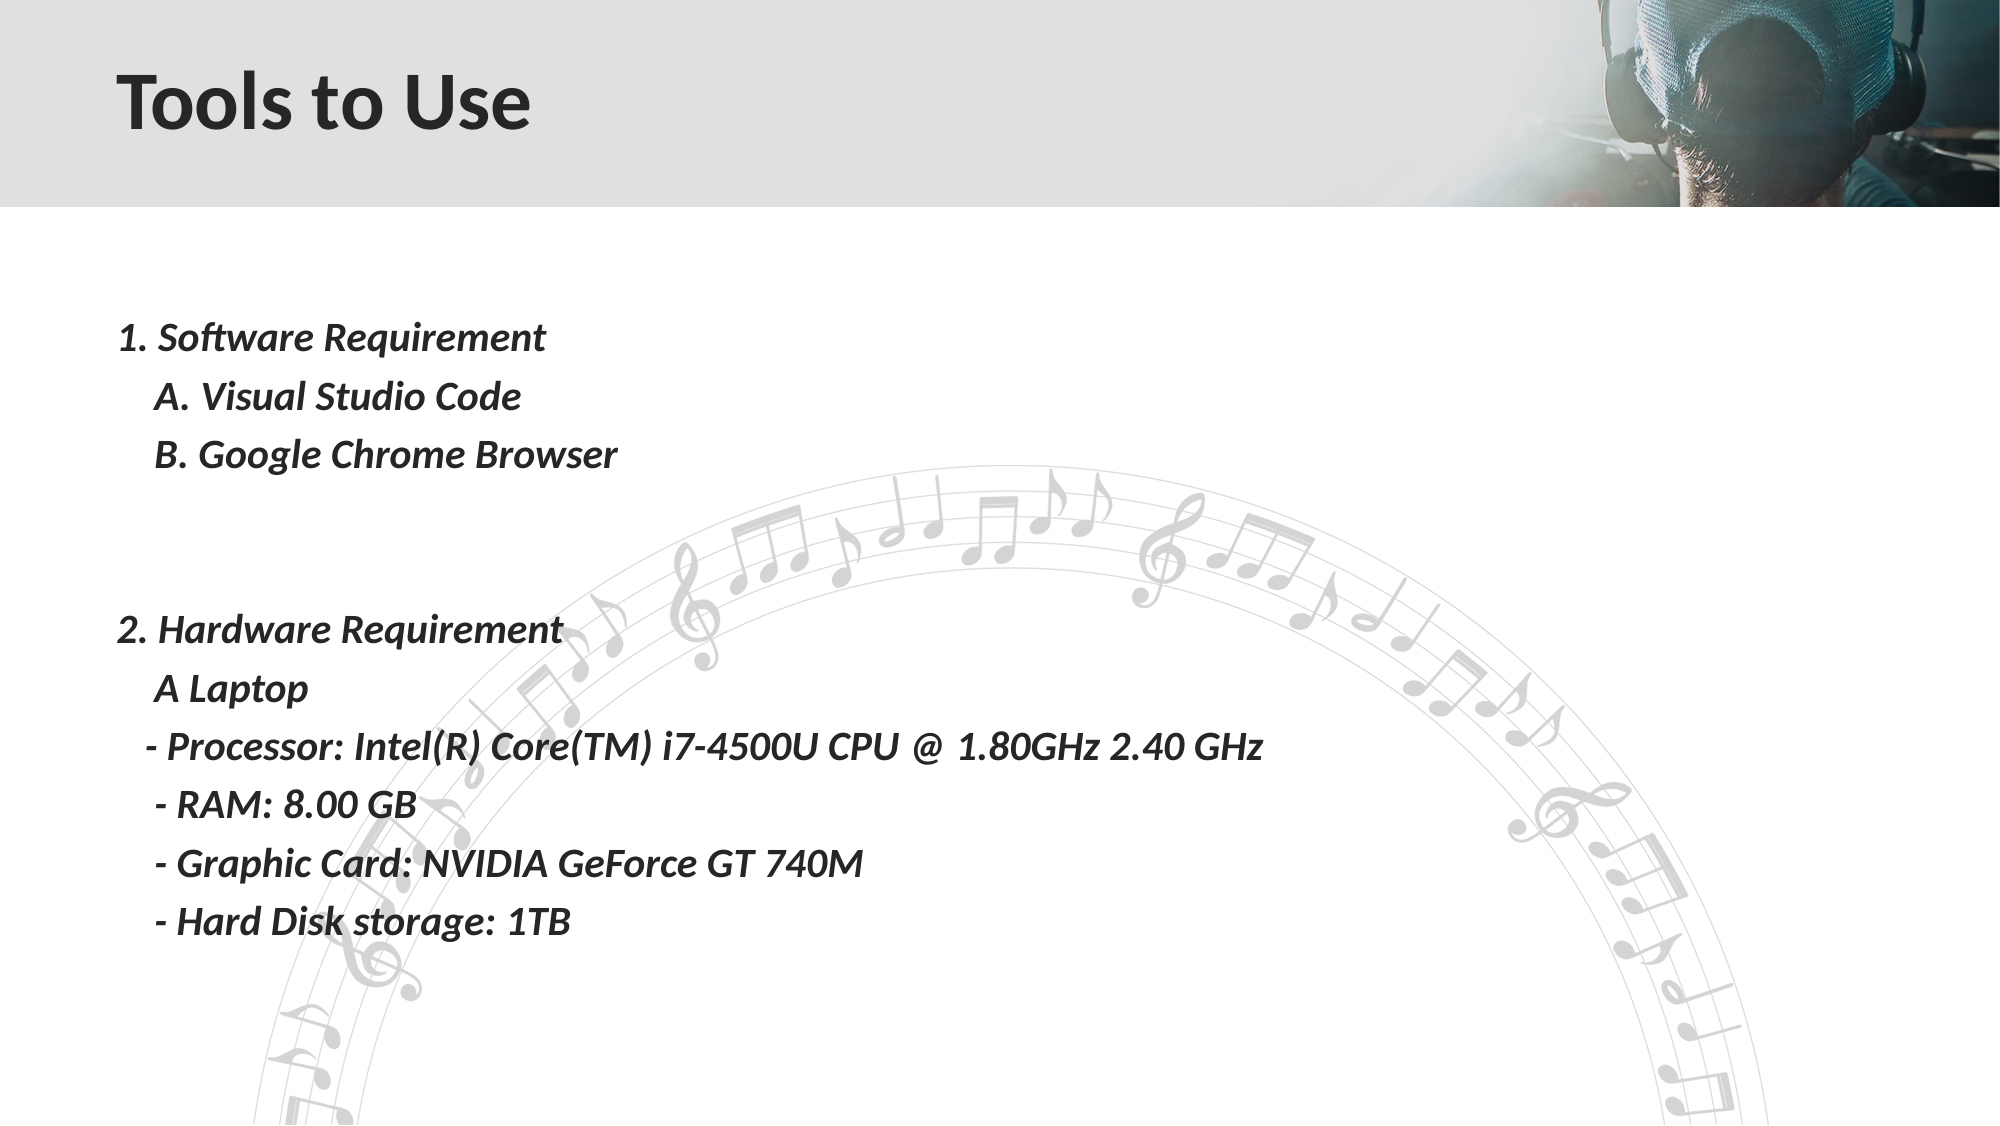

# Tools to Use

1. Software Requirement
    A. Visual Studio Code
    B. Google Chrome Browser

2. Hardware Requirement
    A Laptop
   - Processor: Intel(R) Core(TM) i7-4500U CPU @ 1.80GHz 2.40 GHz
    - RAM: 8.00 GB
    - Graphic Card: NVIDIA GeForce GT 740M
    - Hard Disk storage: 1TB